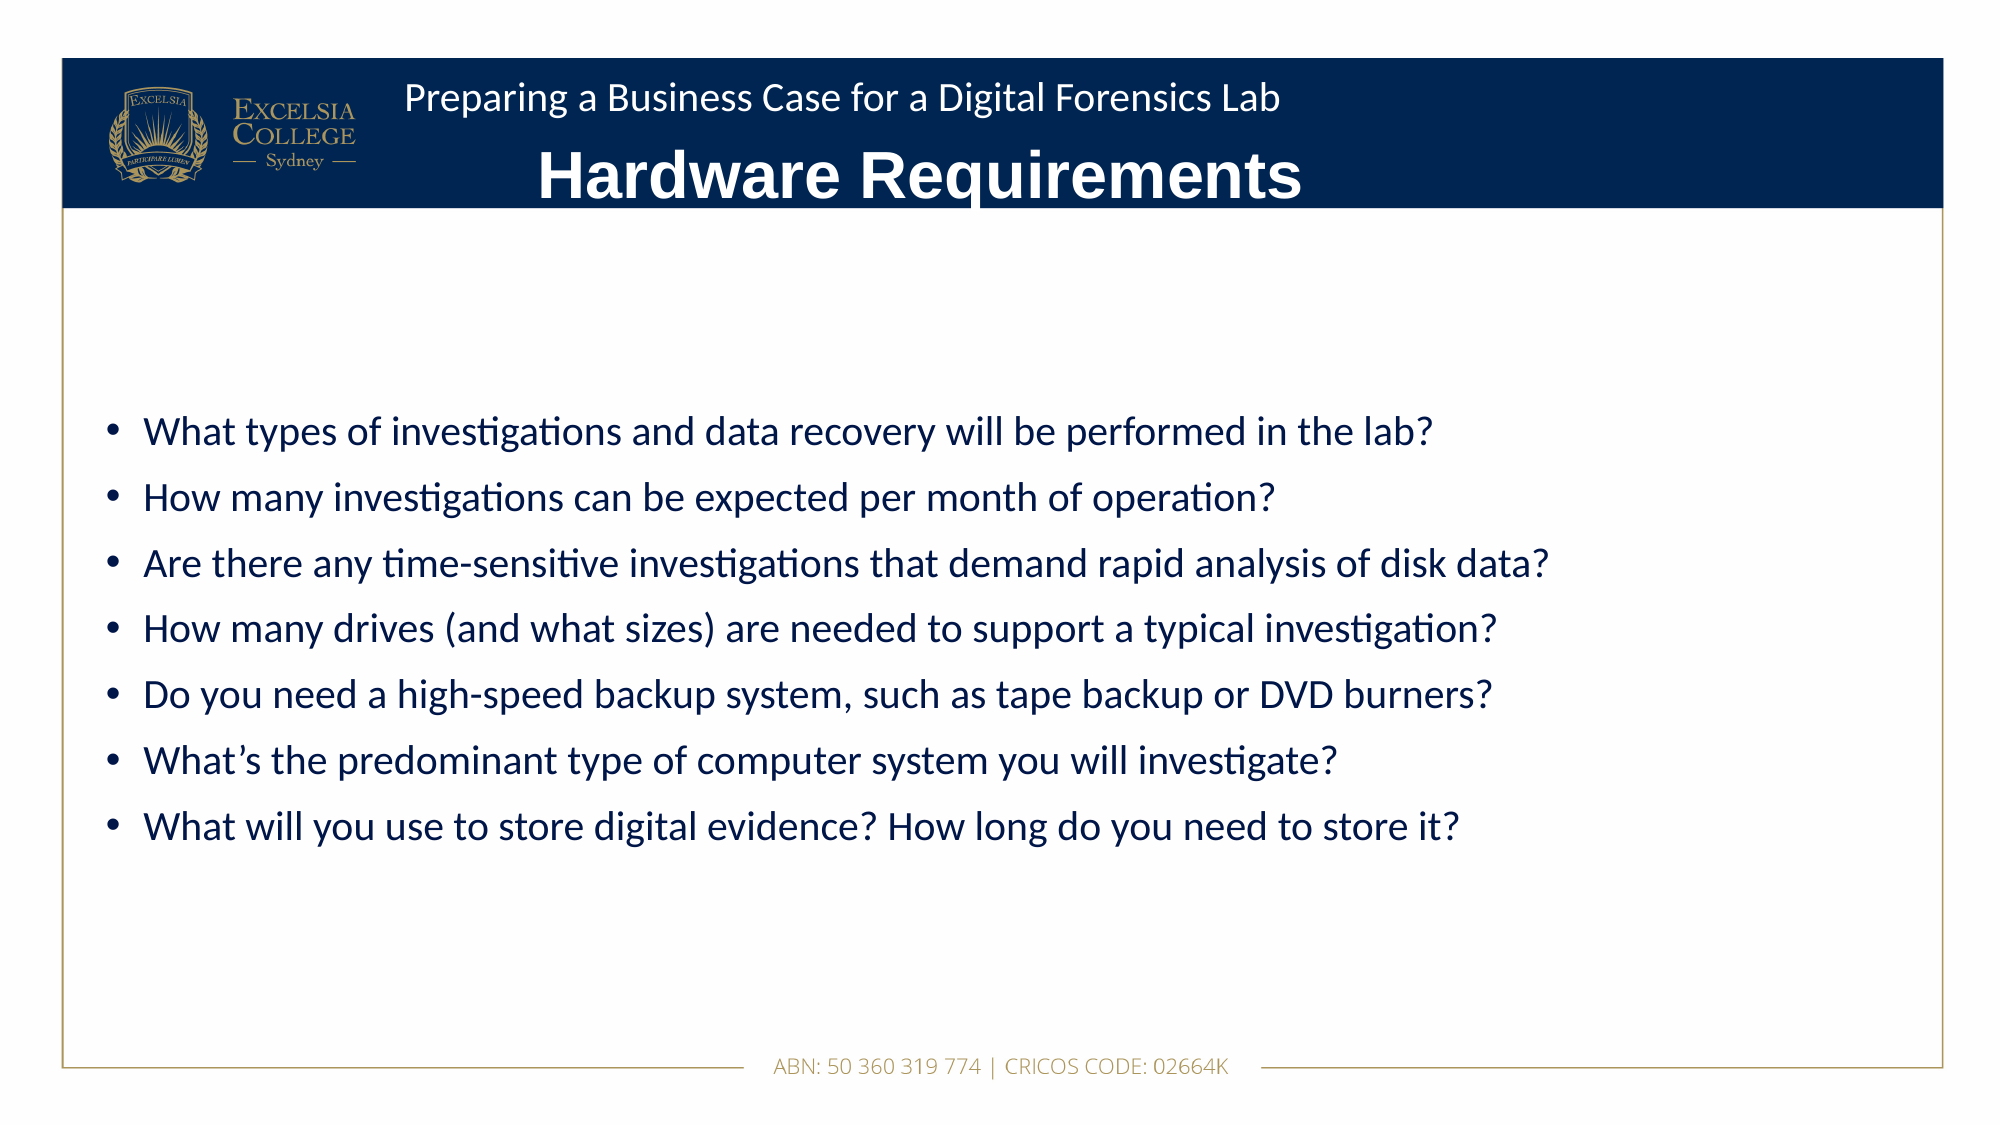

# Preparing a Business Case for a Digital Forensics Lab
Hardware Requirements
What types of investigations and data recovery will be performed in the lab?
How many investigations can be expected per month of operation?
Are there any time-sensitive investigations that demand rapid analysis of disk data?
How many drives (and what sizes) are needed to support a typical investigation?
Do you need a high-speed backup system, such as tape backup or DVD burners?
What’s the predominant type of computer system you will investigate?
What will you use to store digital evidence? How long do you need to store it?